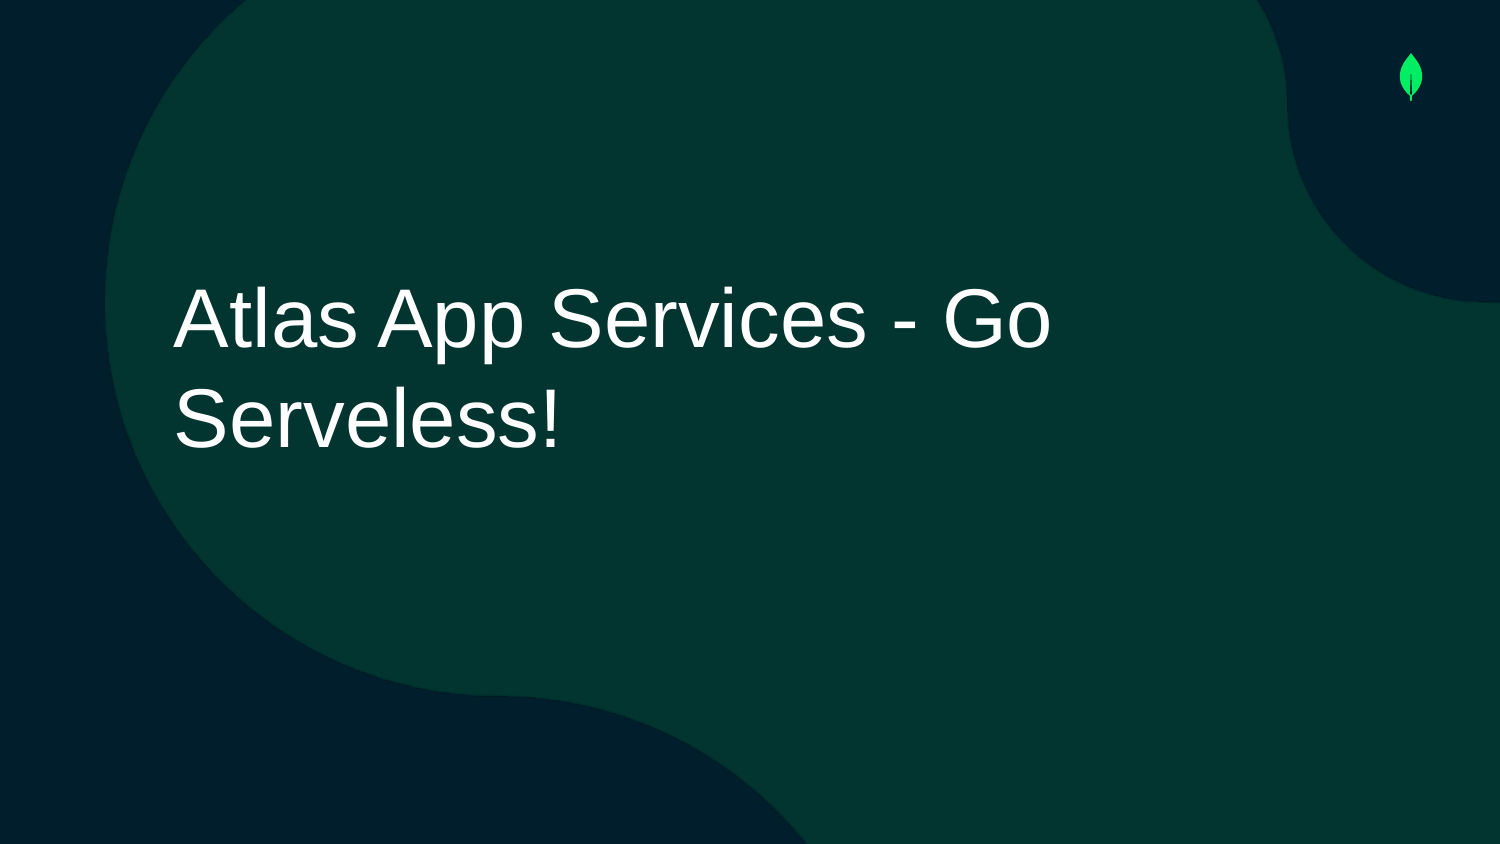

# Atlas App Services - Go Serveless!